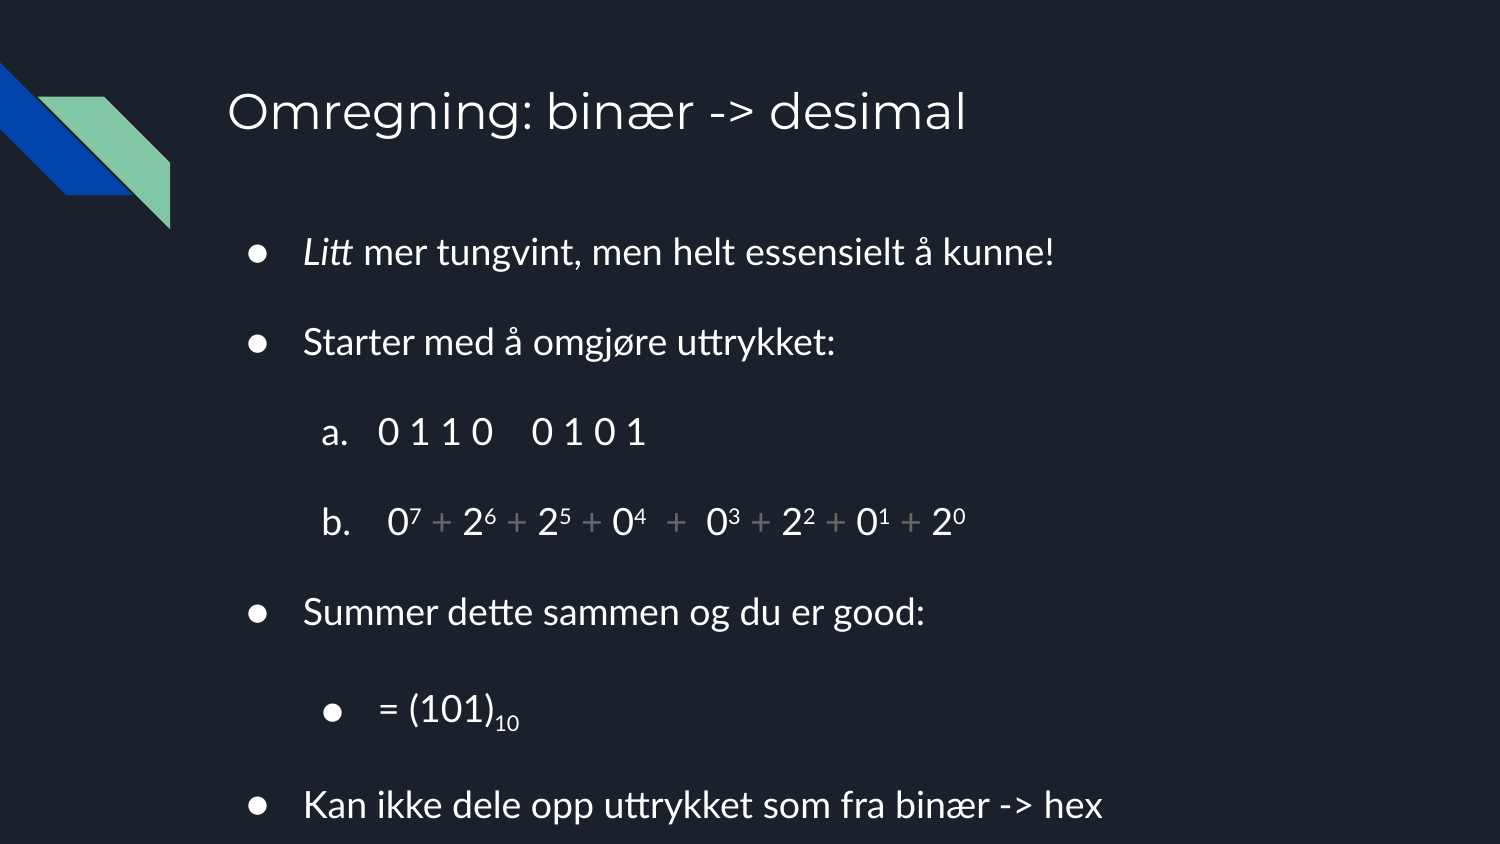

# Omregning: binær -> desimal
Litt mer tungvint, men helt essensielt å kunne!
Starter med å omgjøre uttrykket:
0 1 1 0    0 1 0 1
 07 + 26 + 25 + 04  +  03 + 22 + 01 + 20
Summer dette sammen og du er good:
= (101)10
Kan ikke dele opp uttrykket som fra binær -> hex